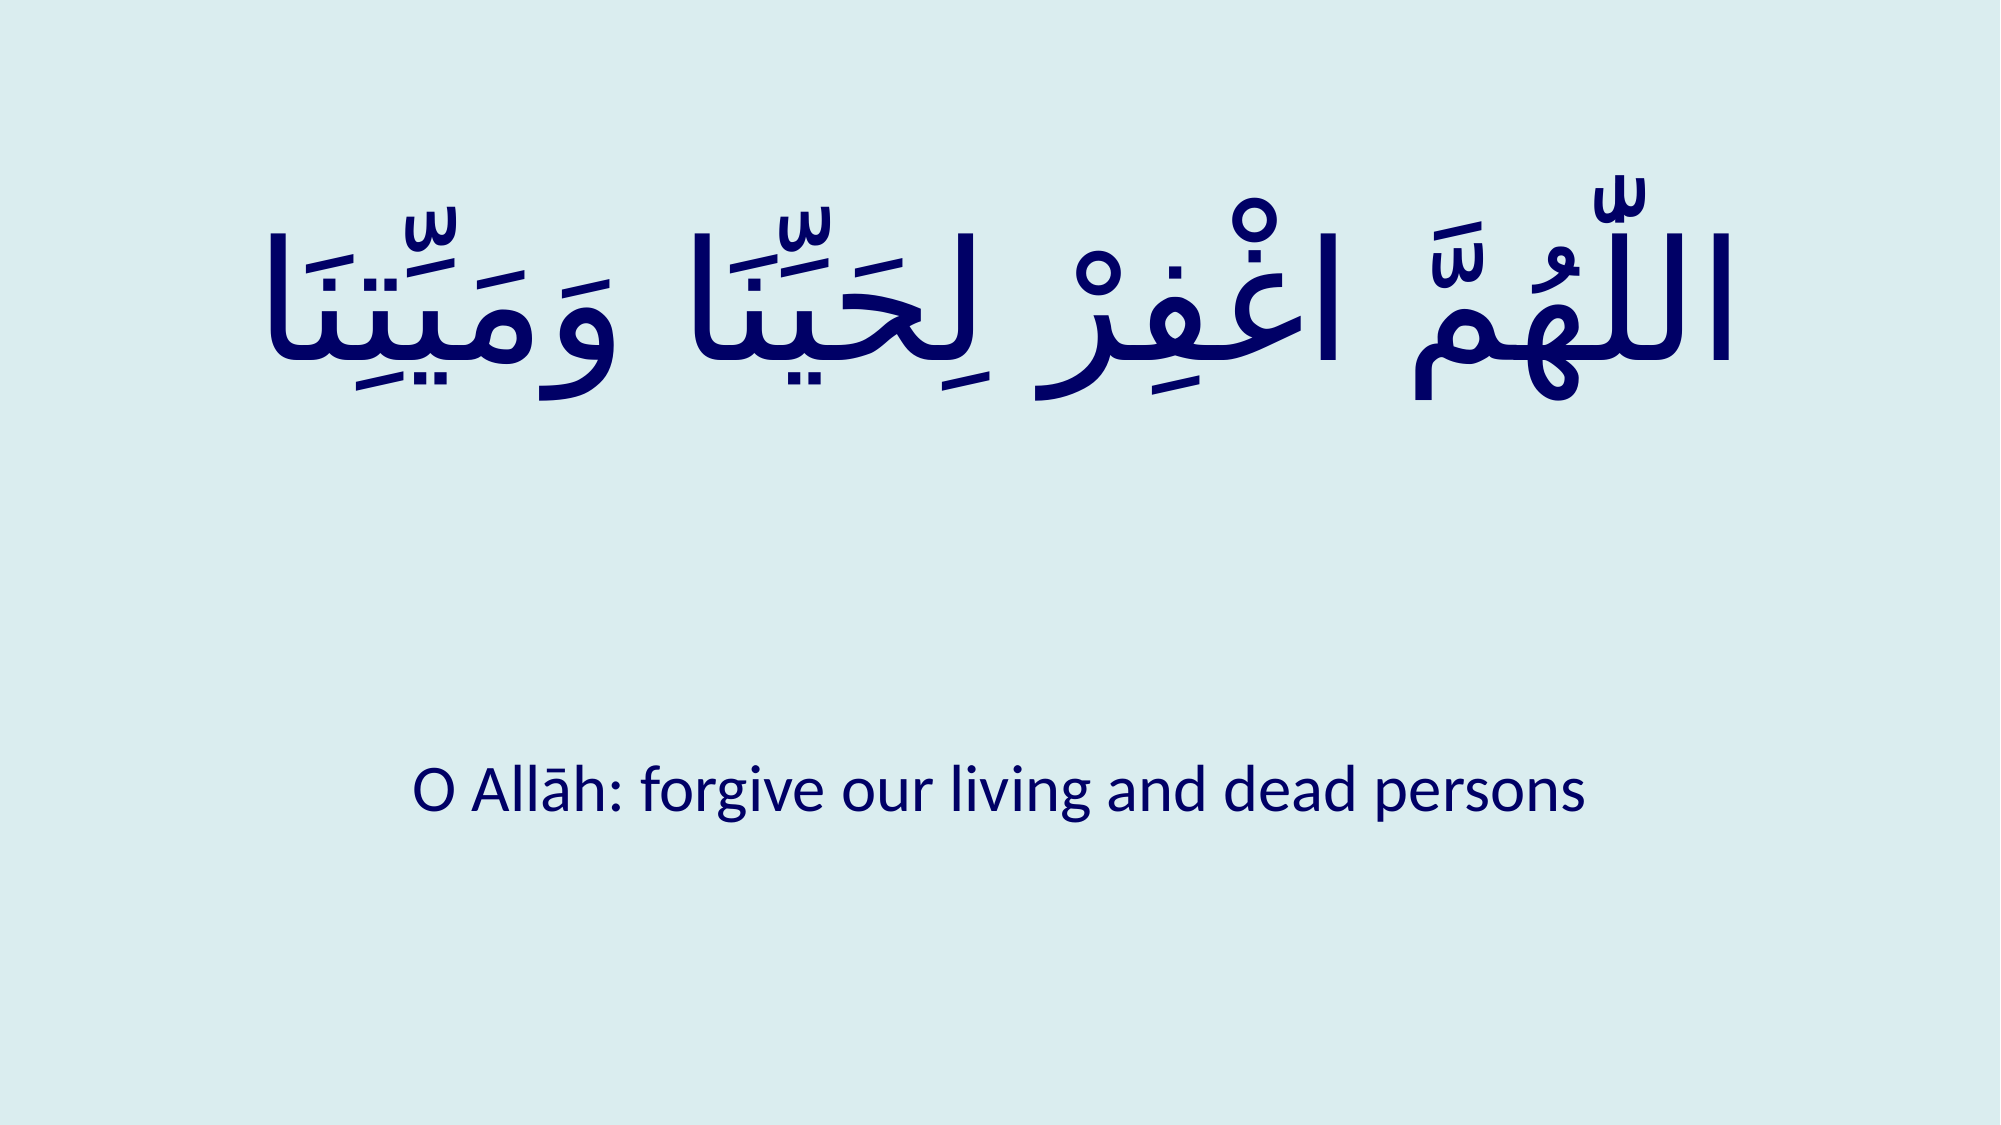

# اللّٰهُمَّ اغْفِرْ لِحَيِّنَا وَمَيِّتِنَا
O Allāh: forgive our living and dead persons